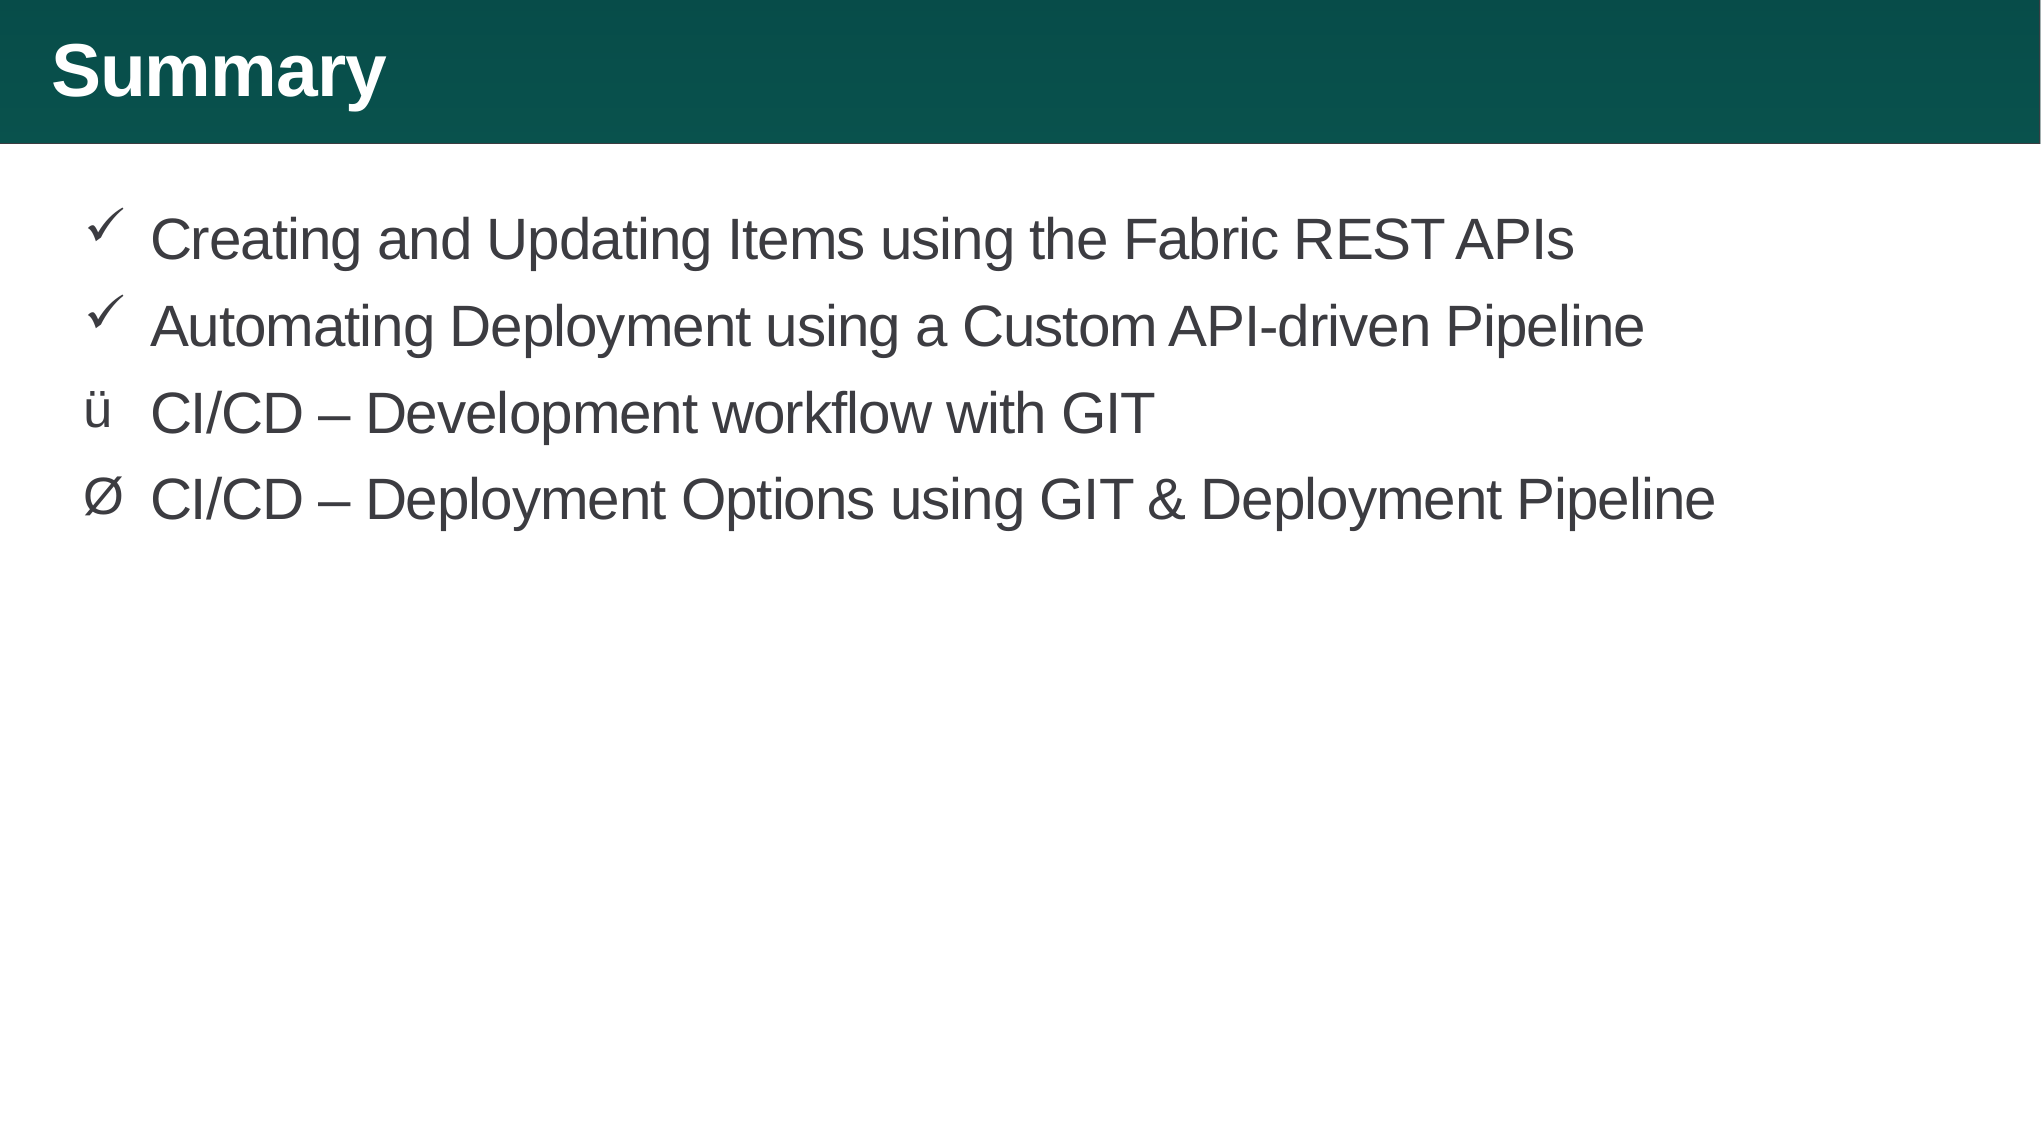

# Summary
Creating and Updating Items using the Fabric REST APIs
Automating Deployment using a Custom API-driven Pipeline
CI/CD – Development workflow with GIT
CI/CD – Deployment Options using GIT & Deployment Pipeline